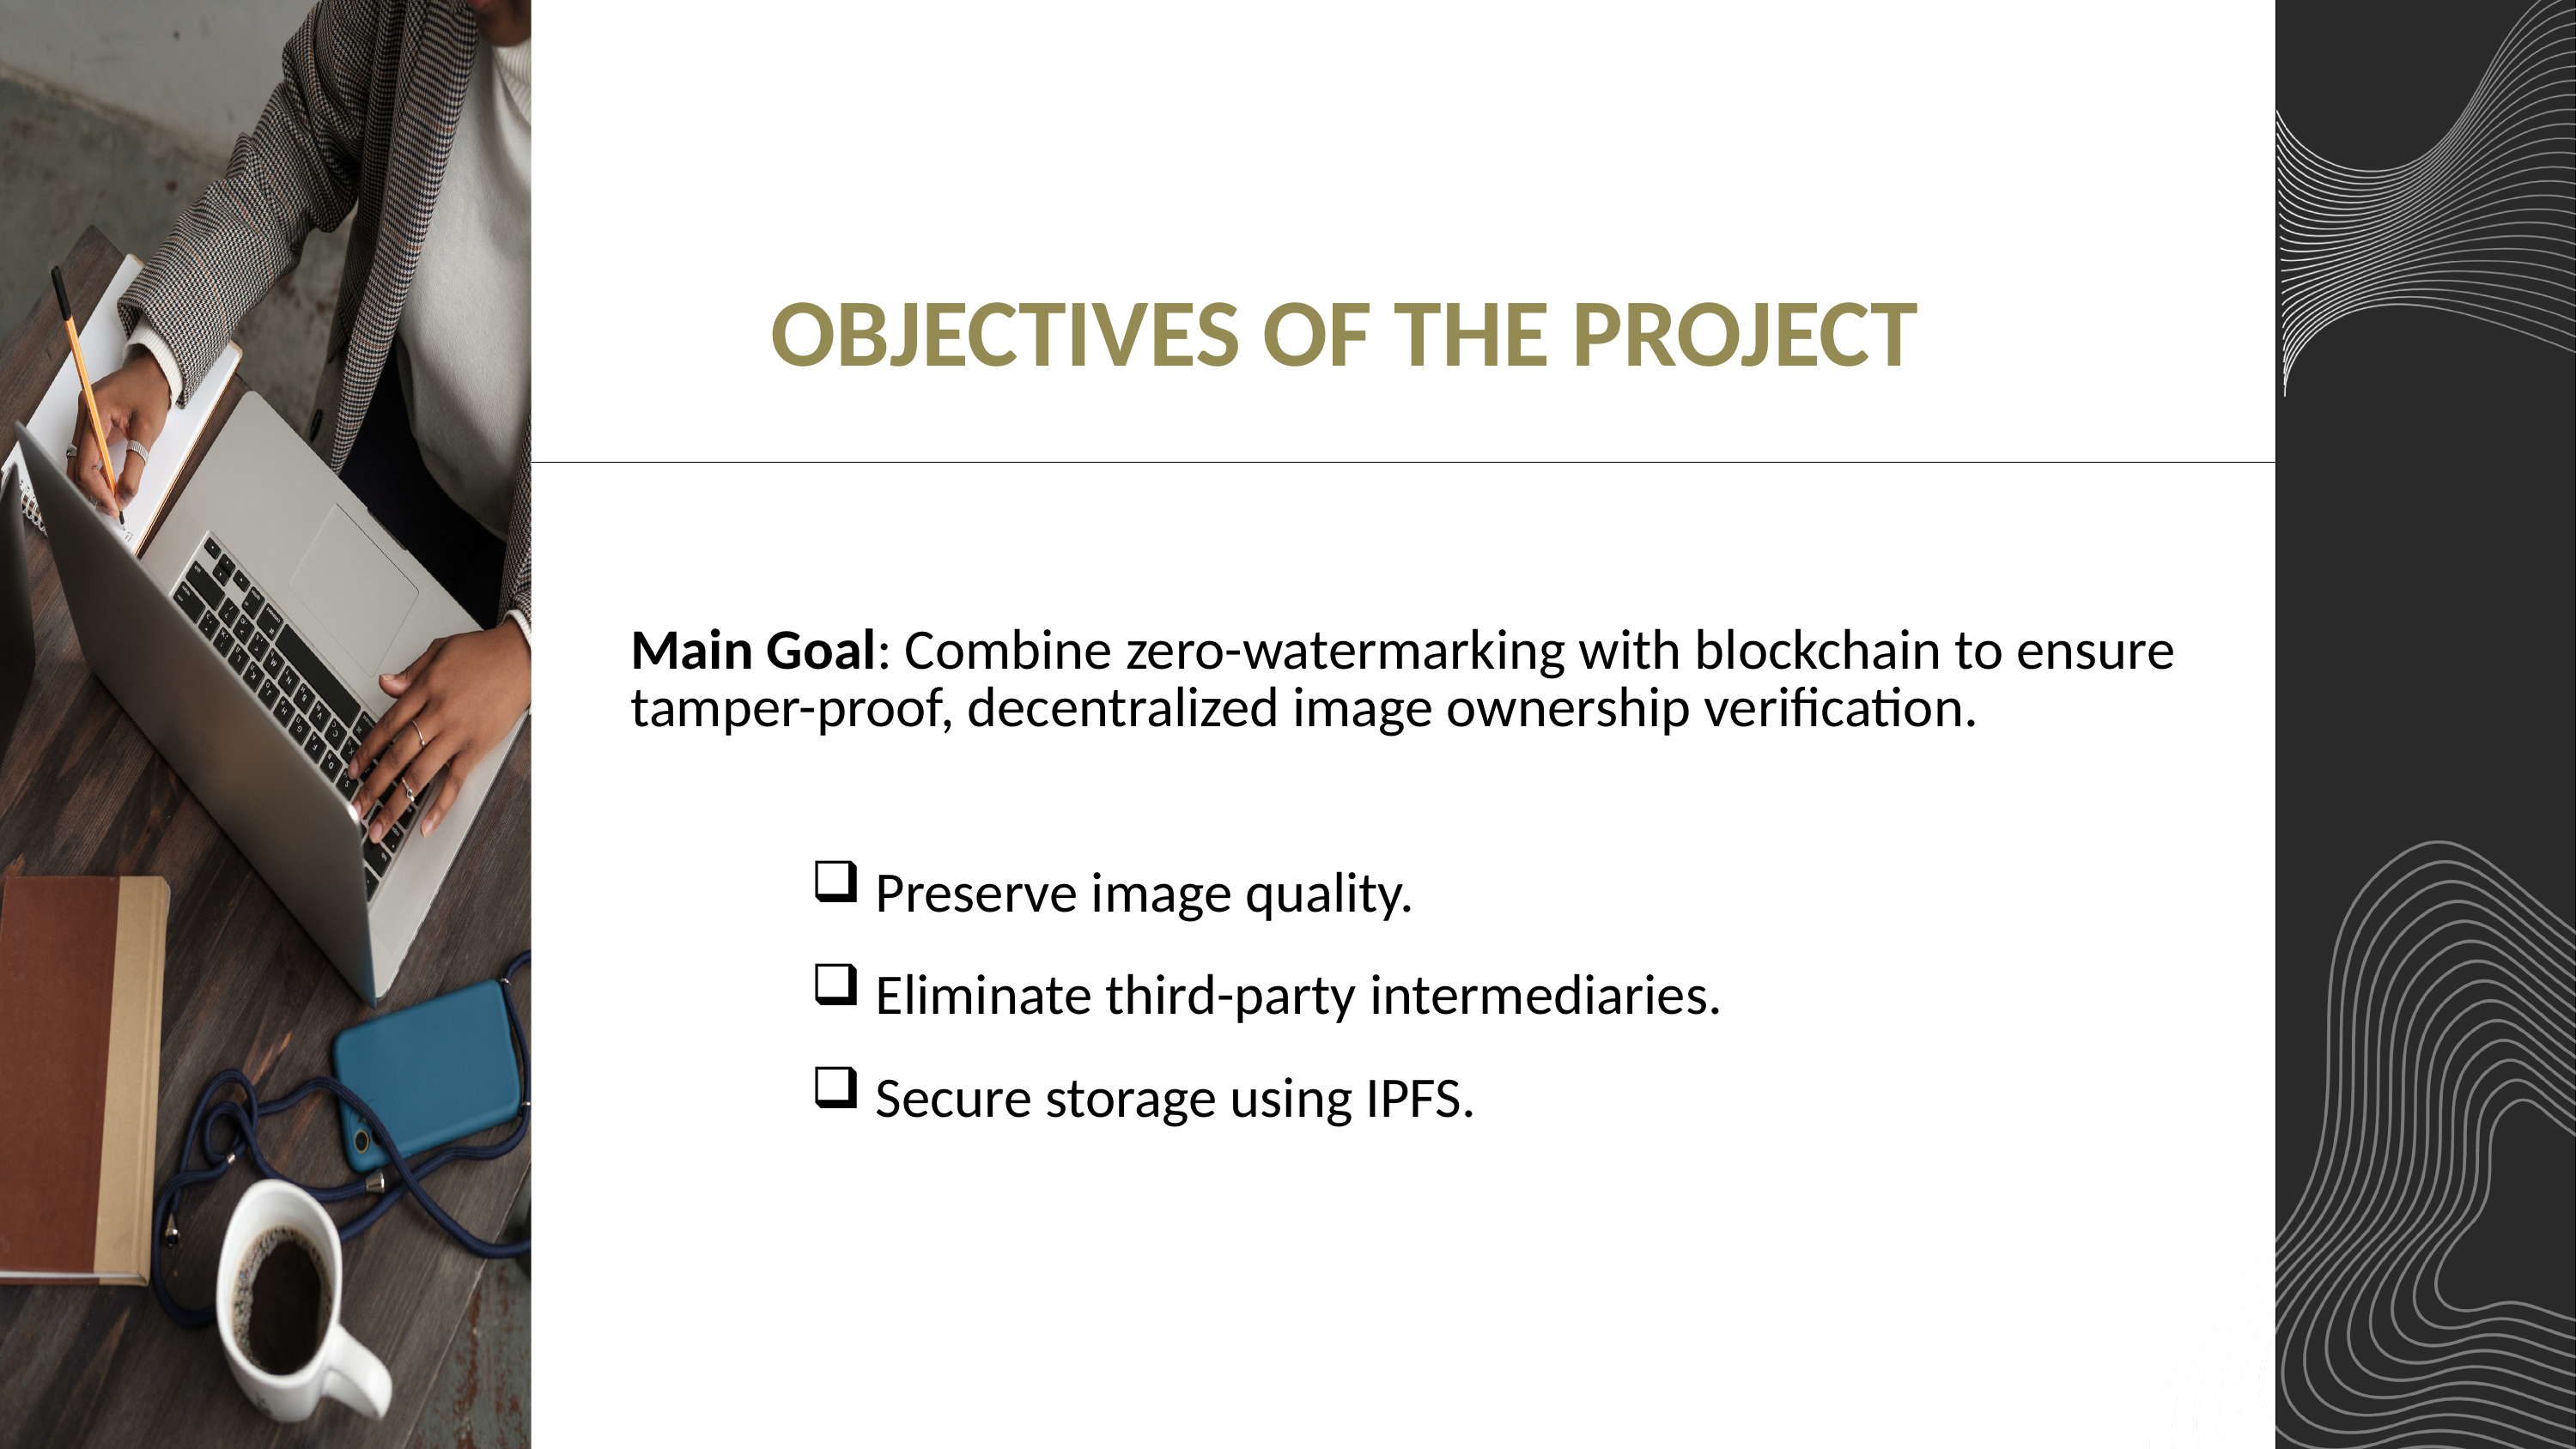

OBJECTIVES OF THE PROJECT
Main Goal: Combine zero-watermarking with blockchain to ensure tamper-proof, decentralized image ownership verification.
Preserve image quality.
Eliminate third-party intermediaries.
Secure storage using IPFS.